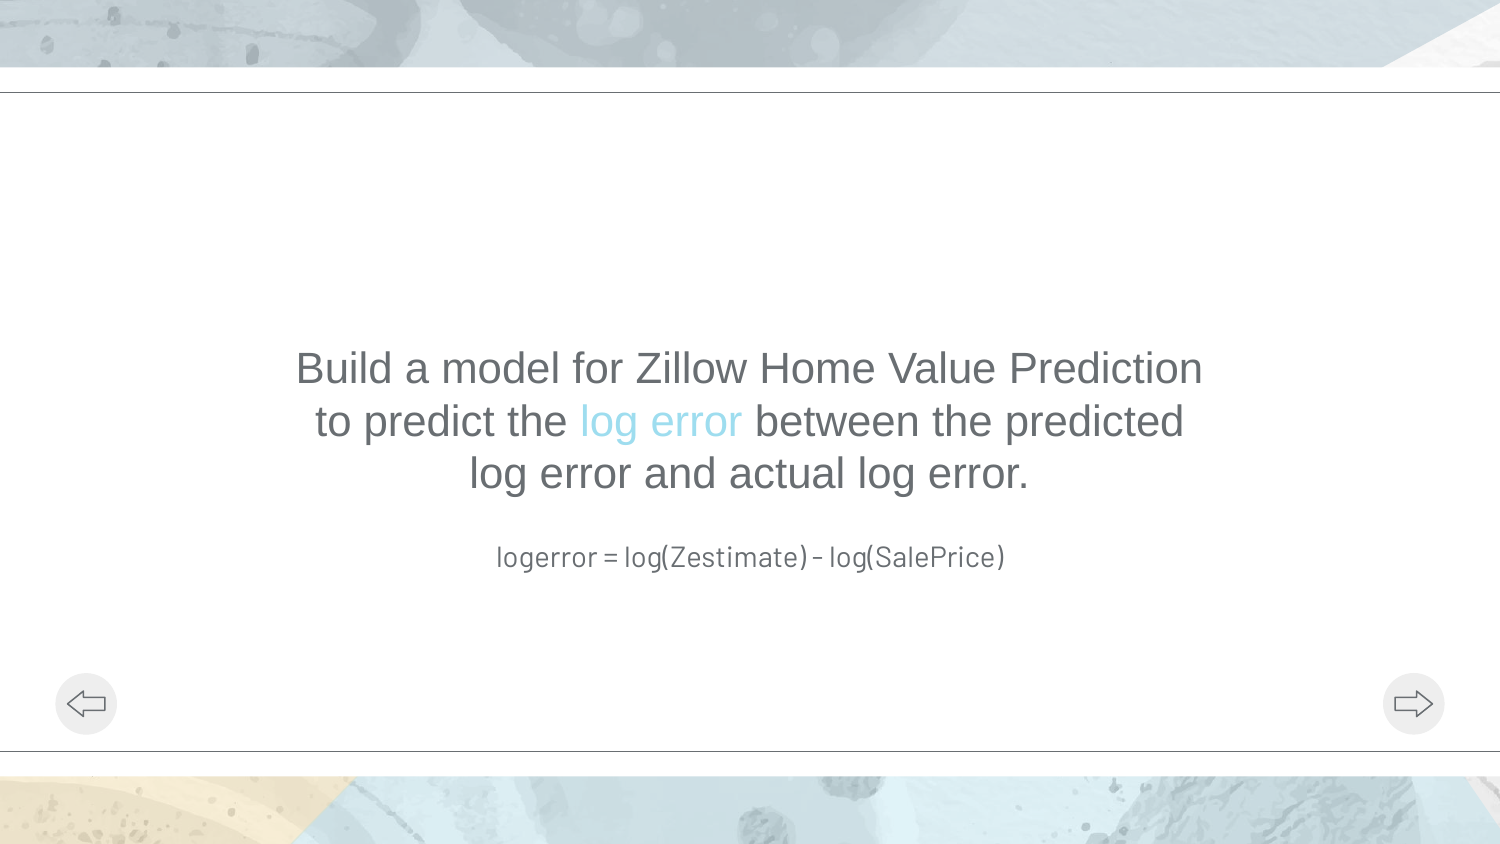

# Build a model for Zillow Home Value Prediction to predict the log error between the predicted log error and actual log error.
logerror = log(Zestimate) - log(SalePrice)